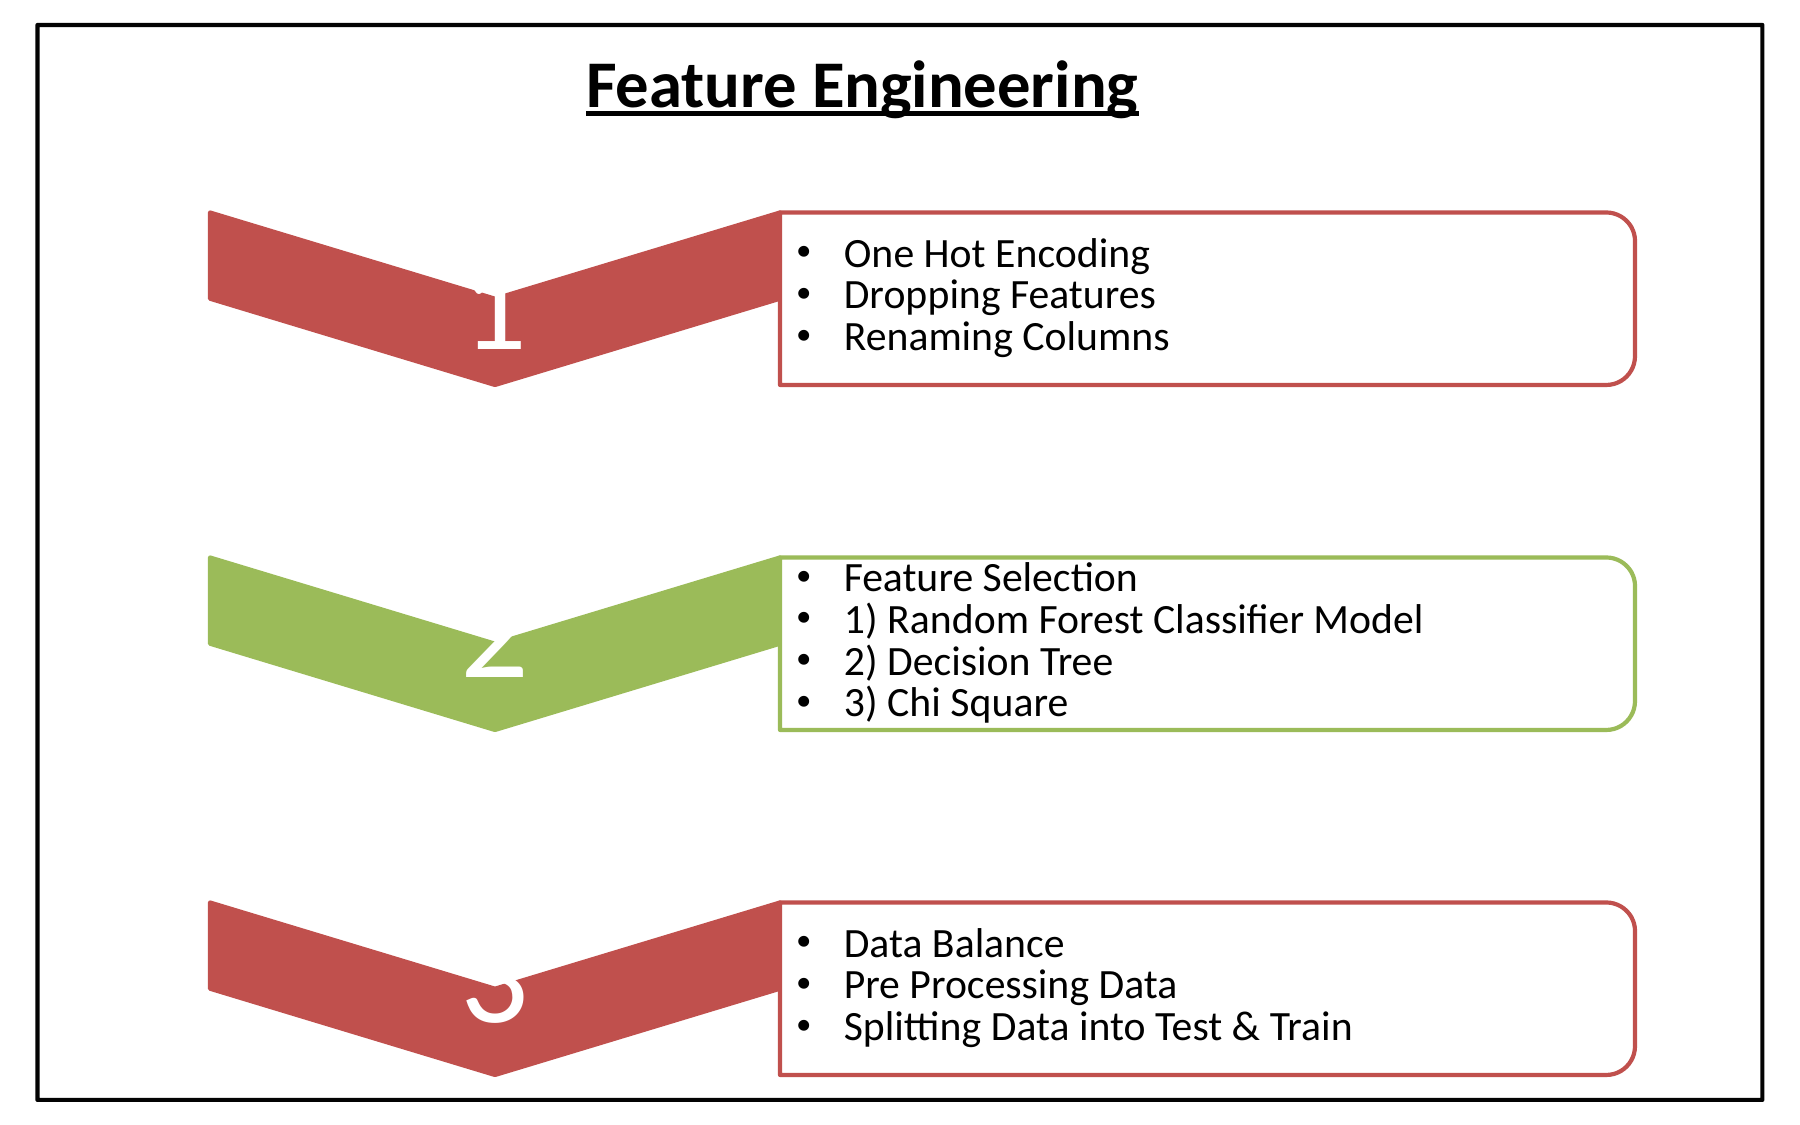

Feature Engineering
1
One Hot Encoding
2
Feature Selection
3
Data Balance
Splitting Data into Test & Train
Renaming Columns
Dropping Features
2) Decision Tree
3) Chi Square
Pre Processing Data
1) Random Forest Classifier Model